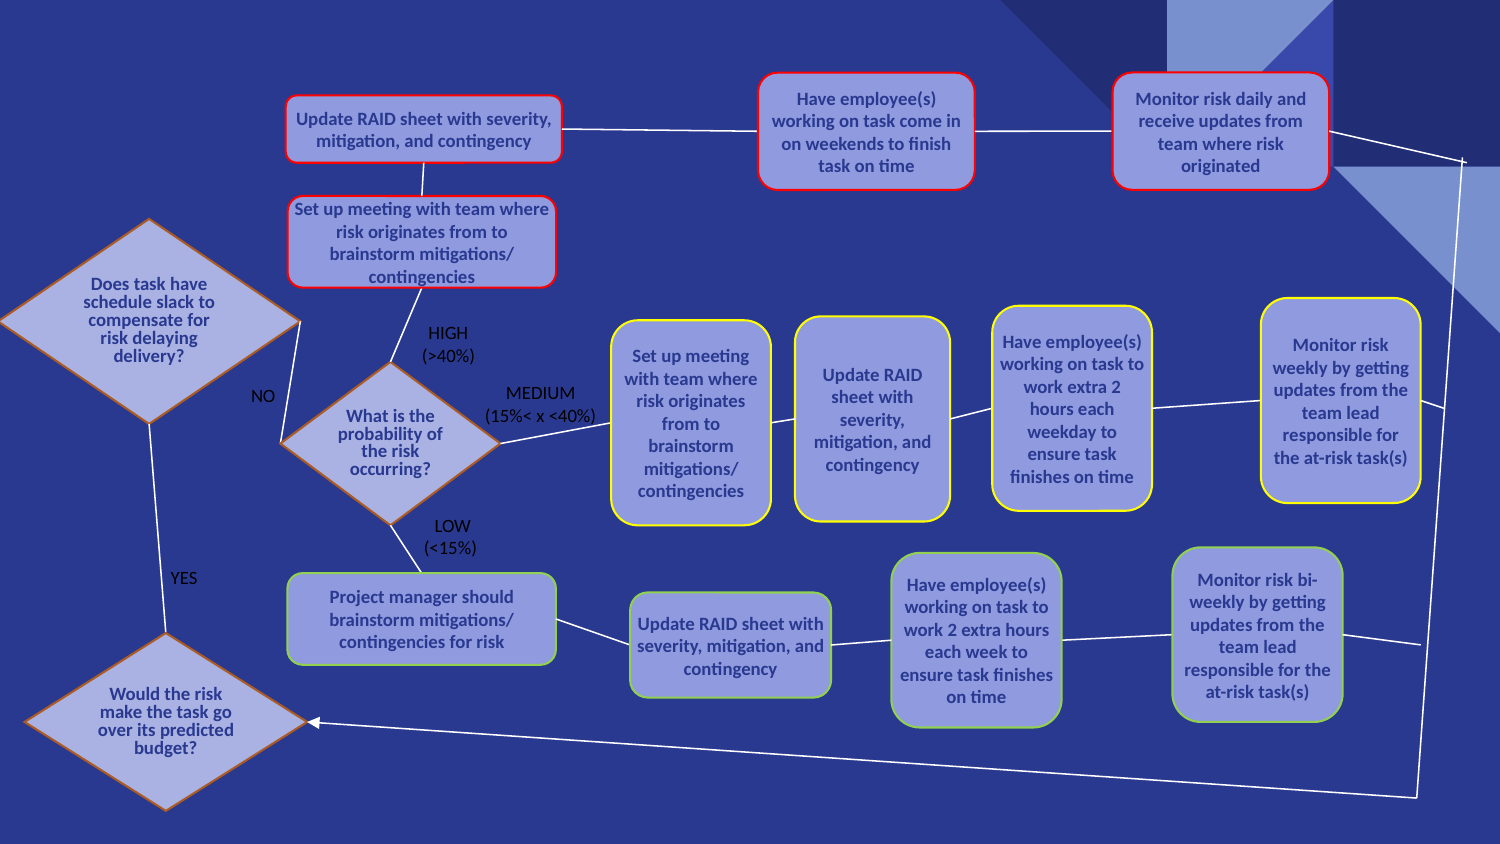

Monitor risk daily and receive updates from team where risk originated
Have employee(s) working on task come in on weekends to finish task on time
Update RAID sheet with severity, mitigation, and contingency
Set up meeting with team where risk originates from to brainstorm mitigations/ contingencies
Does task have schedule slack to compensate for risk delaying delivery?
Monitor risk weekly by getting updates from the team lead responsible for the at-risk task(s)
Have employee(s) working on task to work extra 2 hours each weekday to ensure task finishes on time
Update RAID sheet with severity, mitigation, and contingency
Set up meeting with team where risk originates from to brainstorm mitigations/ contingencies
HIGH
(>40%)
What is the probability of the risk occurring?
MEDIUM
(15%< x <40%)
NO
LOW
(<15%)
Monitor risk bi-weekly by getting updates from the team lead responsible for the at-risk task(s)
Have employee(s) working on task to work 2 extra hours each week to ensure task finishes on time
YES
Project manager should brainstorm mitigations/ contingencies for risk
Update RAID sheet with severity, mitigation, and contingency
Would the risk make the task go over its predicted budget?